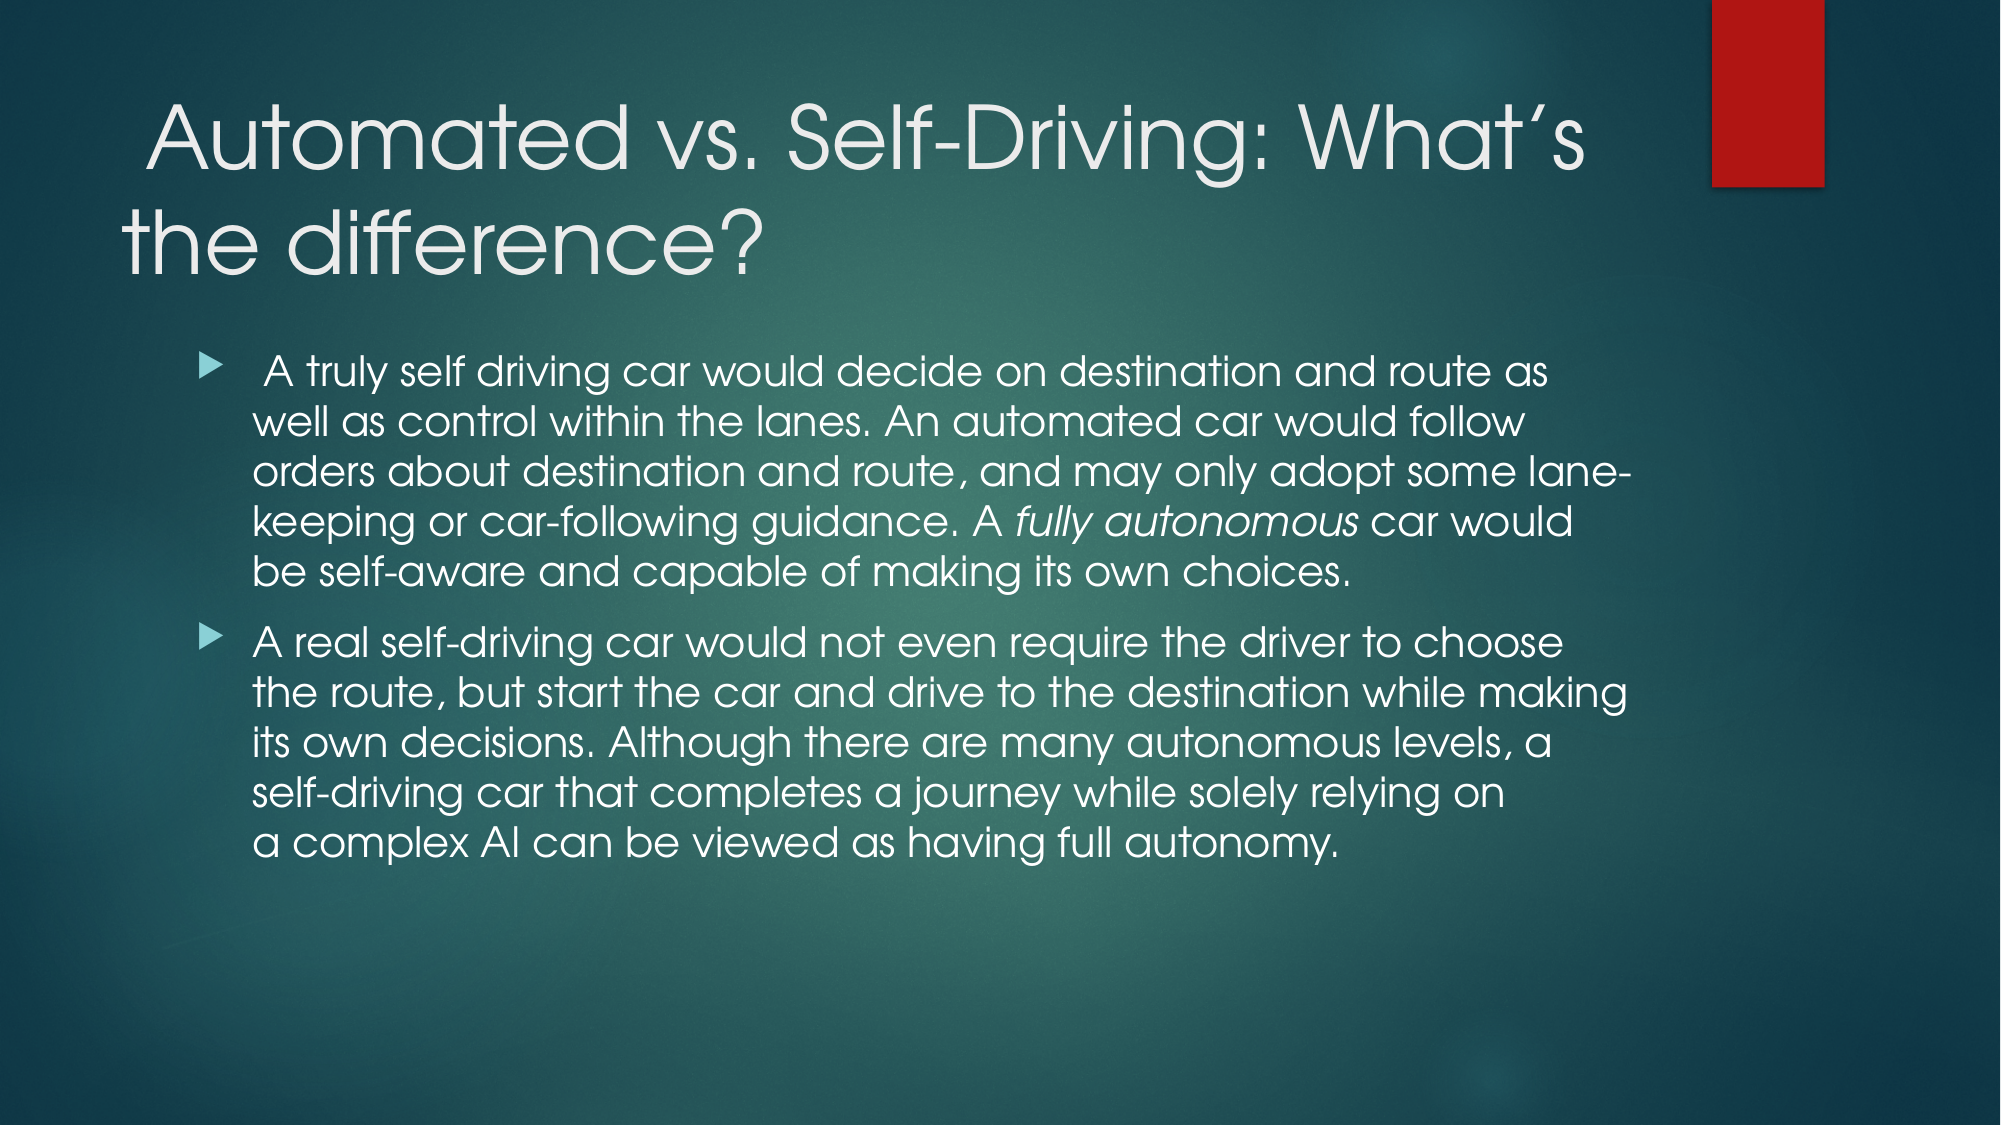

# Automated vs. Self-Driving: What’s the difference?

 A truly self driving car would decide on destination and route as well as control within the lanes. An automated car would follow orders about destination and route, and may only adopt some lane-keeping or car-following guidance. A fully autonomous car would be self-aware and capable of making its own choices.
A real self-driving car would not even require the driver to choose the route, but start the car and drive to the destination while making its own decisions. Although there are many autonomous levels, a self-driving car that completes a journey while solely relying on a complex AI can be viewed as having full autonomy.